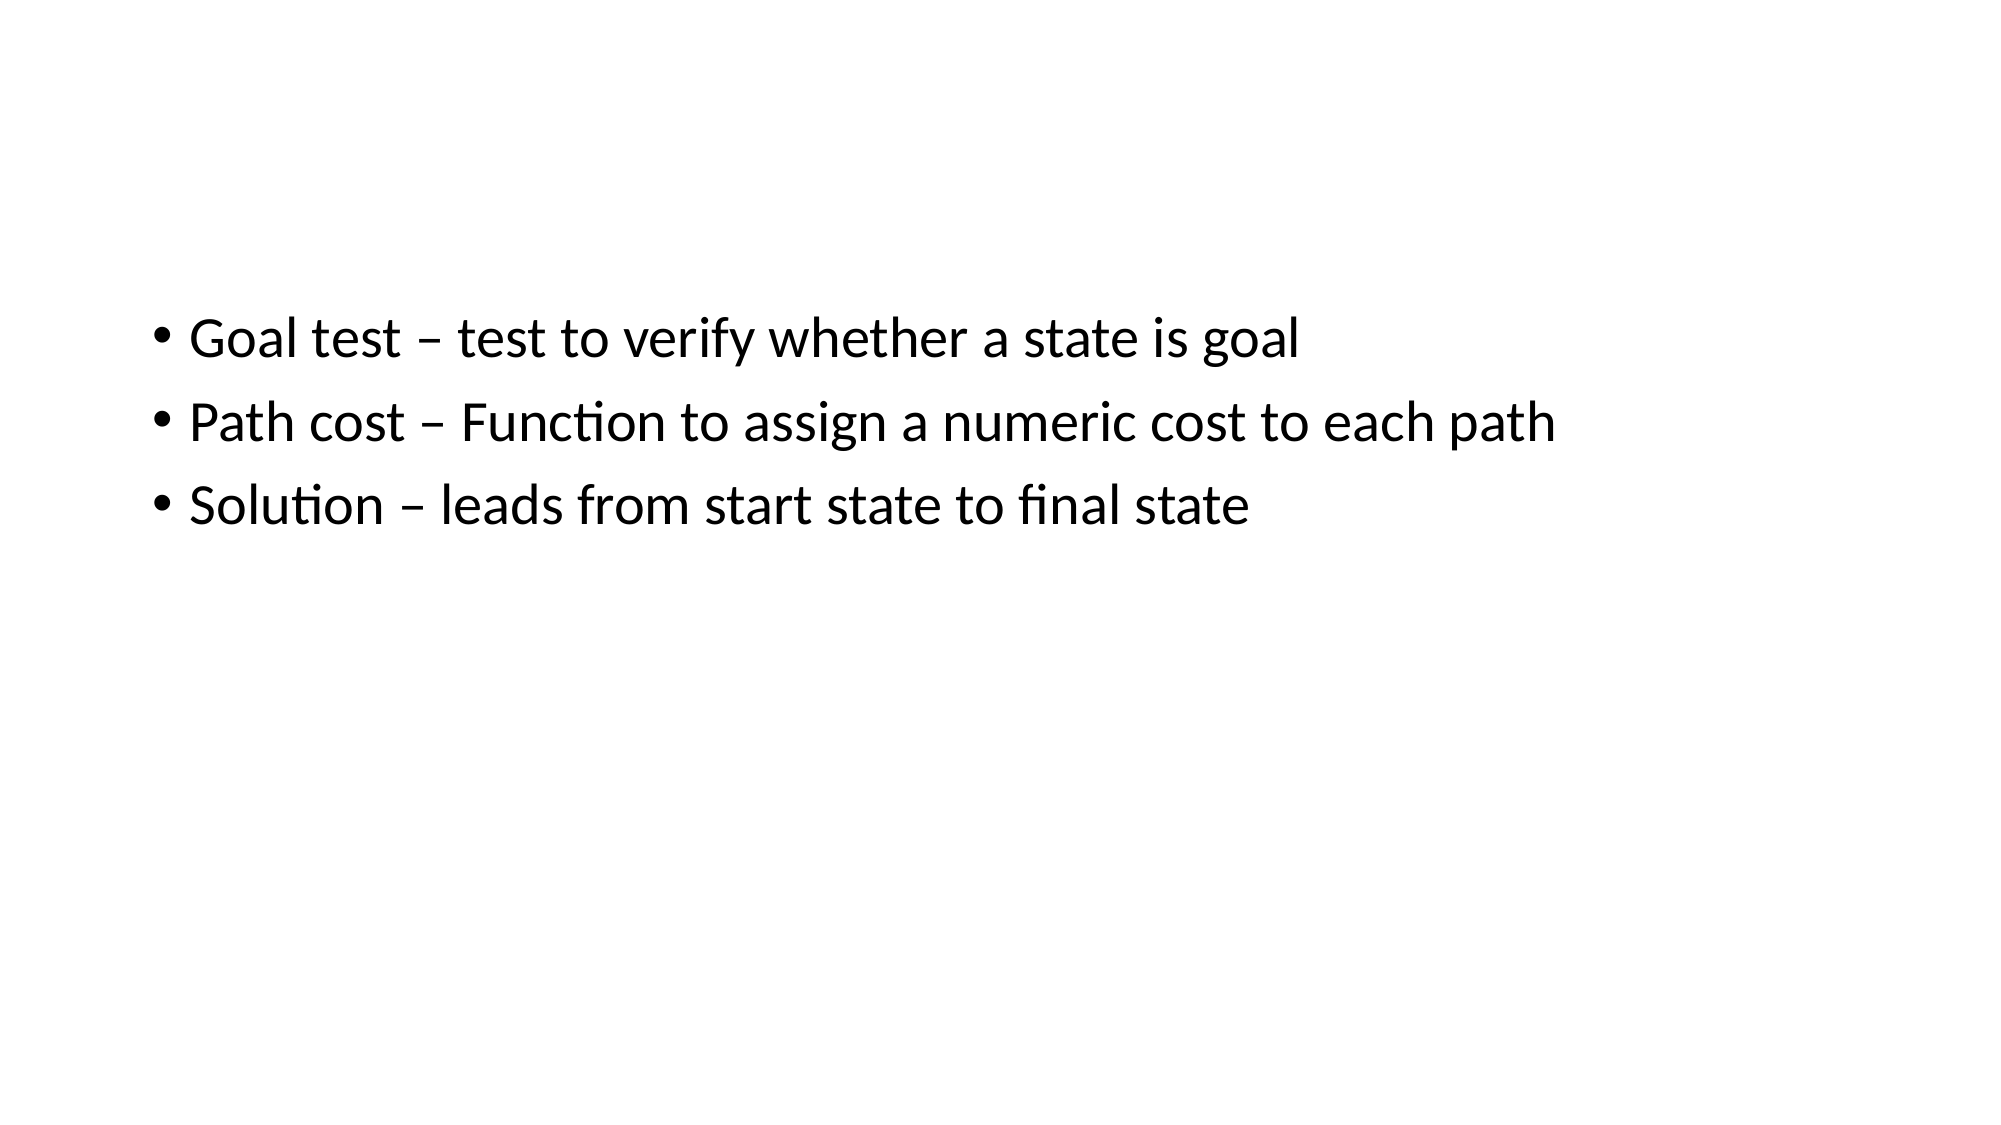

#
Goal test – test to verify whether a state is goal
Path cost – Function to assign a numeric cost to each path
Solution – leads from start state to final state